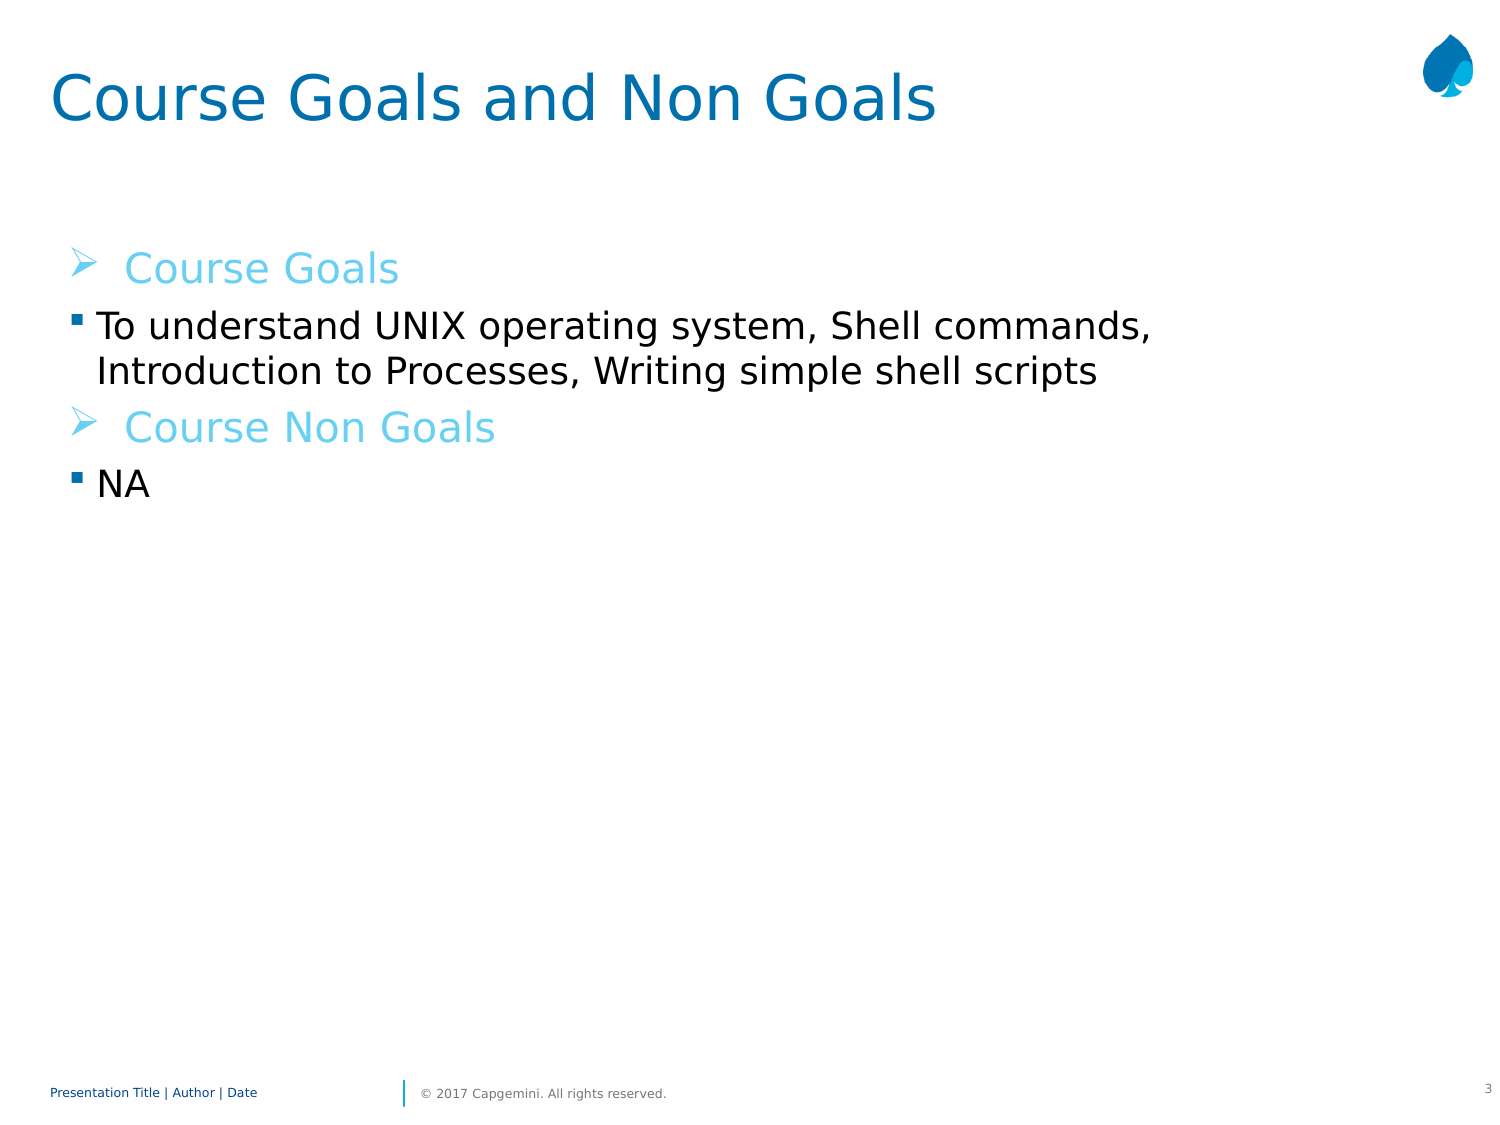

# Course Goals and Non Goals
Course Goals
To understand UNIX operating system, Shell commands, Introduction to Processes, Writing simple shell scripts
Course Non Goals
NA